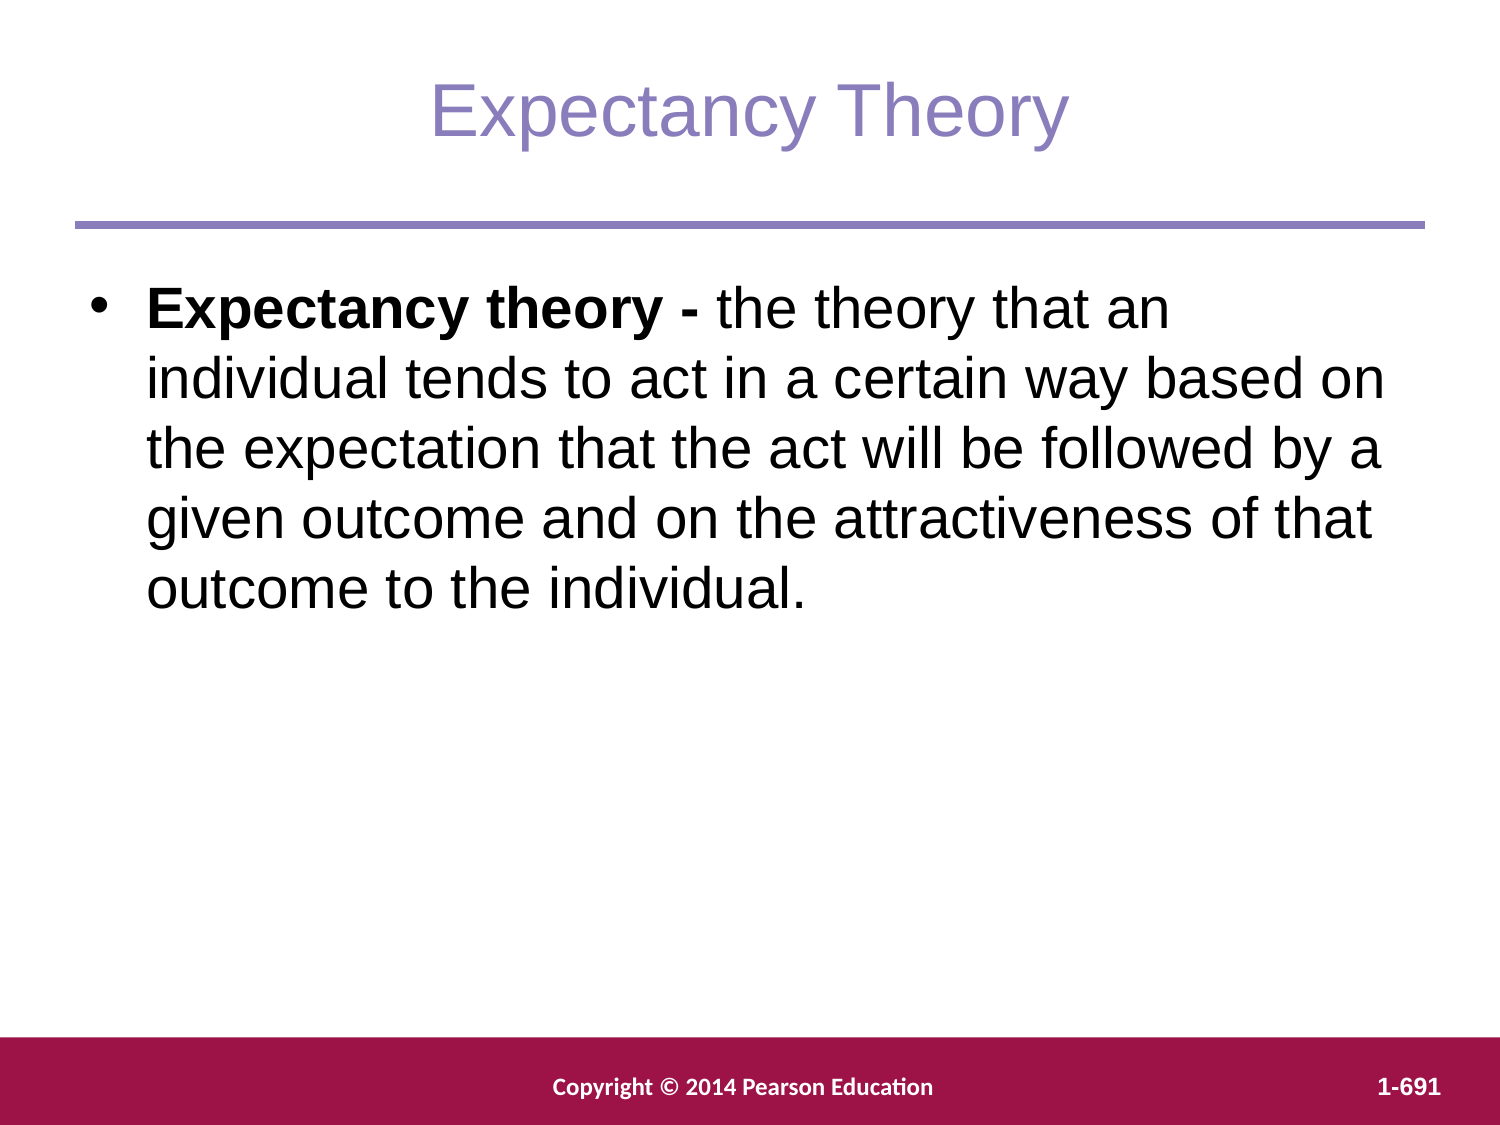

Expectancy Theory
Expectancy theory - the theory that an  individual tends to act in a certain way based on the expectation that the act will be followed by a given outcome and on the attractiveness of that outcome to the individual.